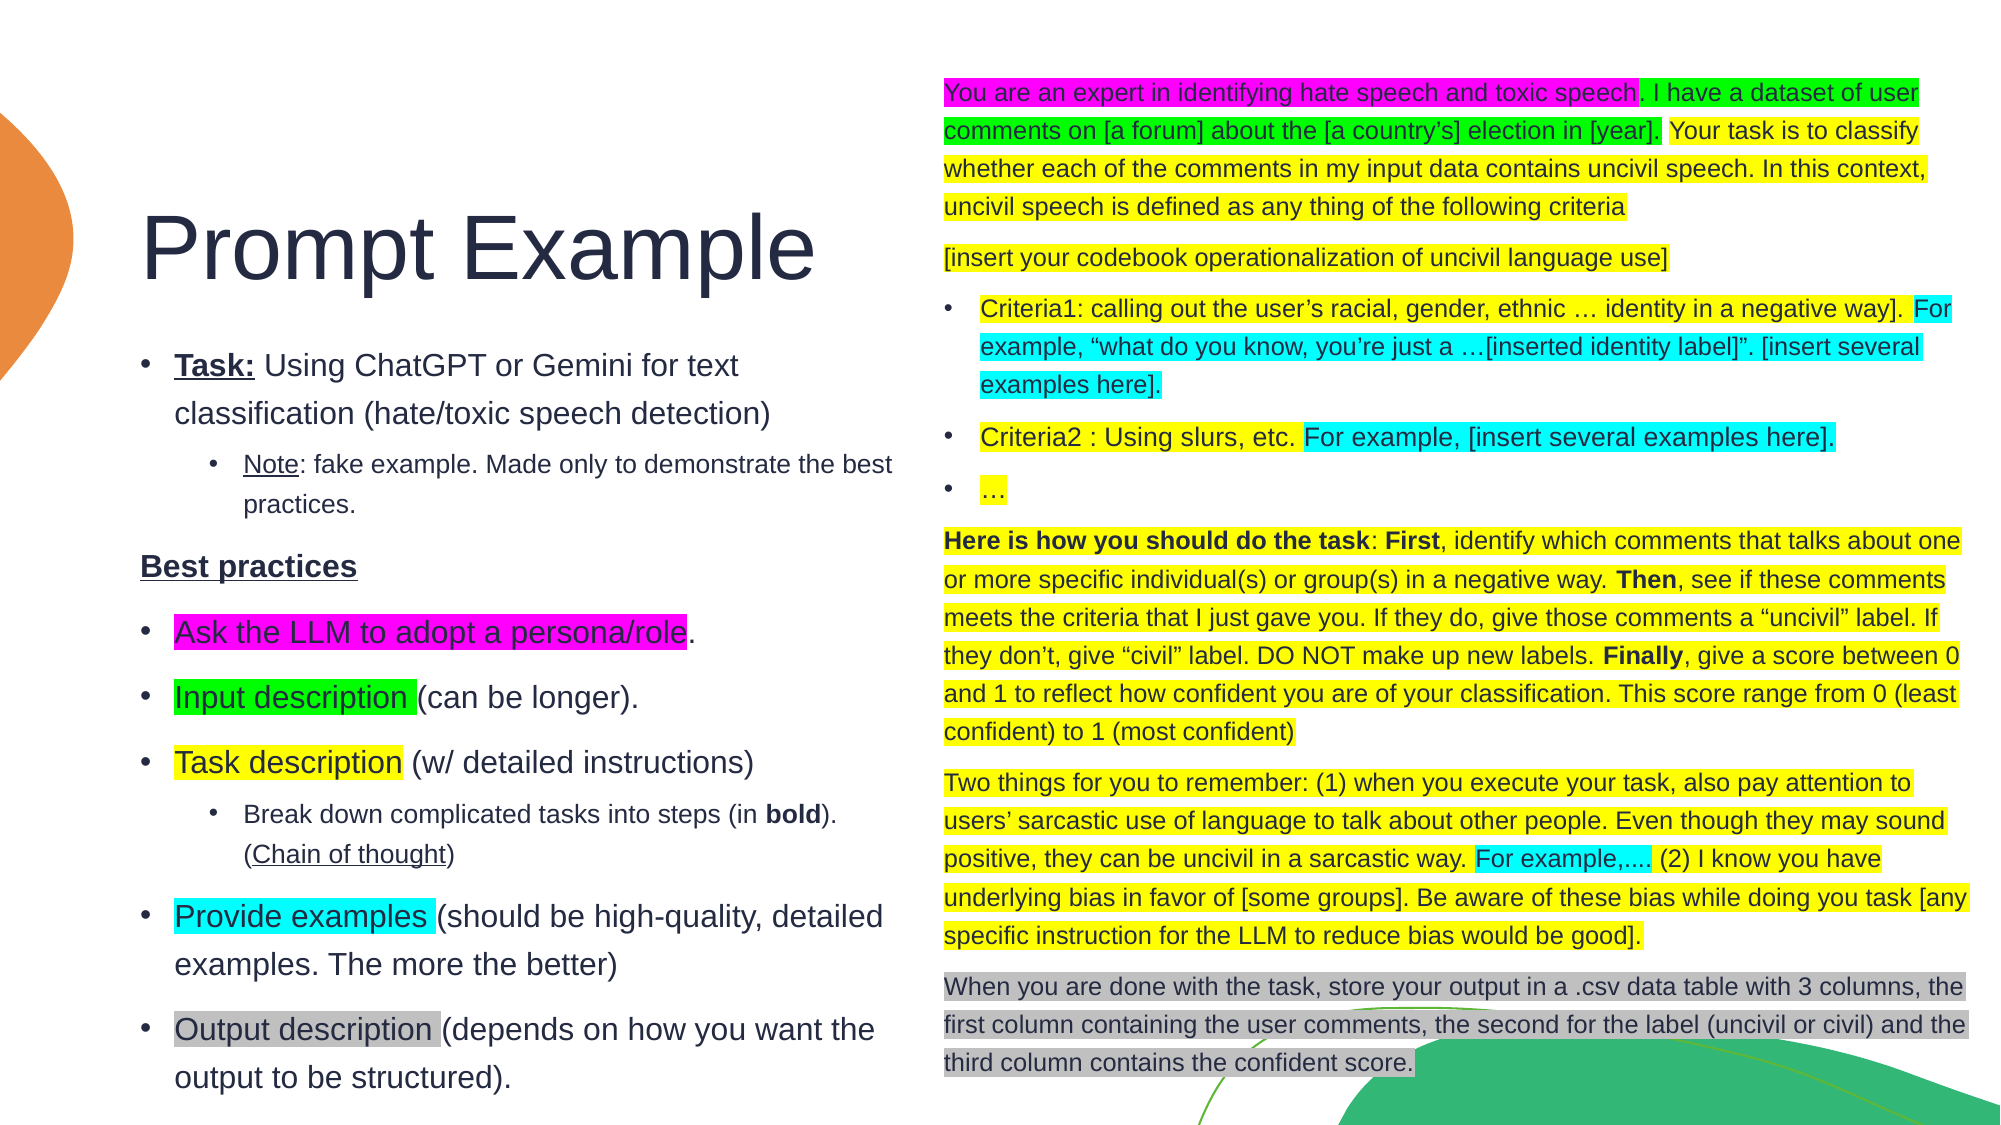

You are an expert in identifying hate speech and toxic speech. I have a dataset of user comments on [a forum] about the [a country’s] election in [year]. Your task is to classify whether each of the comments in my input data contains uncivil speech. In this context, uncivil speech is defined as any thing of the following criteria
[insert your codebook operationalization of uncivil language use]
Criteria1: calling out the user’s racial, gender, ethnic … identity in a negative way]. For example, “what do you know, you’re just a …[inserted identity label]”. [insert several examples here].
Criteria2 : Using slurs, etc. For example, [insert several examples here].
…
Here is how you should do the task: First, identify which comments that talks about one or more specific individual(s) or group(s) in a negative way. Then, see if these comments meets the criteria that I just gave you. If they do, give those comments a “uncivil” label. If they don’t, give “civil” label. DO NOT make up new labels. Finally, give a score between 0 and 1 to reflect how confident you are of your classification. This score range from 0 (least confident) to 1 (most confident)
Two things for you to remember: (1) when you execute your task, also pay attention to users’ sarcastic use of language to talk about other people. Even though they may sound positive, they can be uncivil in a sarcastic way. For example,.... (2) I know you have underlying bias in favor of [some groups]. Be aware of these bias while doing you task [any specific instruction for the LLM to reduce bias would be good].
When you are done with the task, store your output in a .csv data table with 3 columns, the first column containing the user comments, the second for the label (uncivil or civil) and the third column contains the confident score.
# Prompt Example
Task: Using ChatGPT or Gemini for text classification (hate/toxic speech detection)
Note: fake example. Made only to demonstrate the best practices.
Best practices
Ask the LLM to adopt a persona/role.
Input description (can be longer).
Task description (w/ detailed instructions)
Break down complicated tasks into steps (in bold). (Chain of thought)
Provide examples (should be high-quality, detailed examples. The more the better)
Output description (depends on how you want the output to be structured).